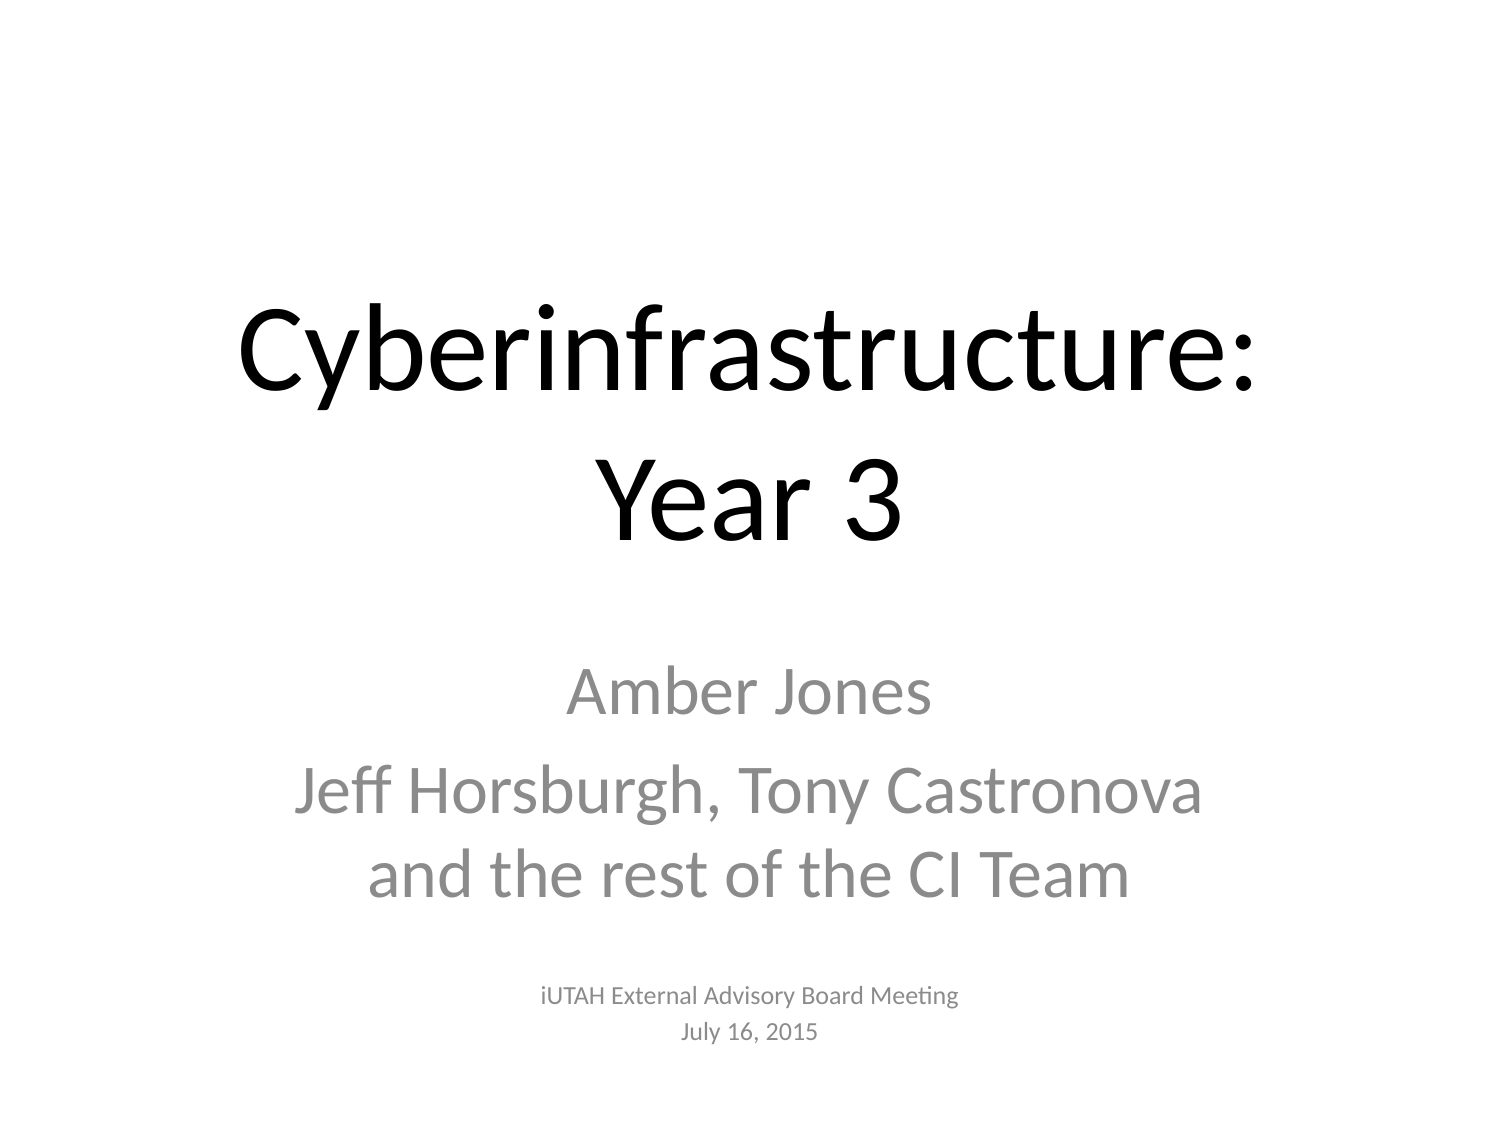

# Cyberinfrastructure: Year 3
Amber Jones
Jeff Horsburgh, Tony Castronova and the rest of the CI Team

iUTAH External Advisory Board Meeting
July 16, 2015